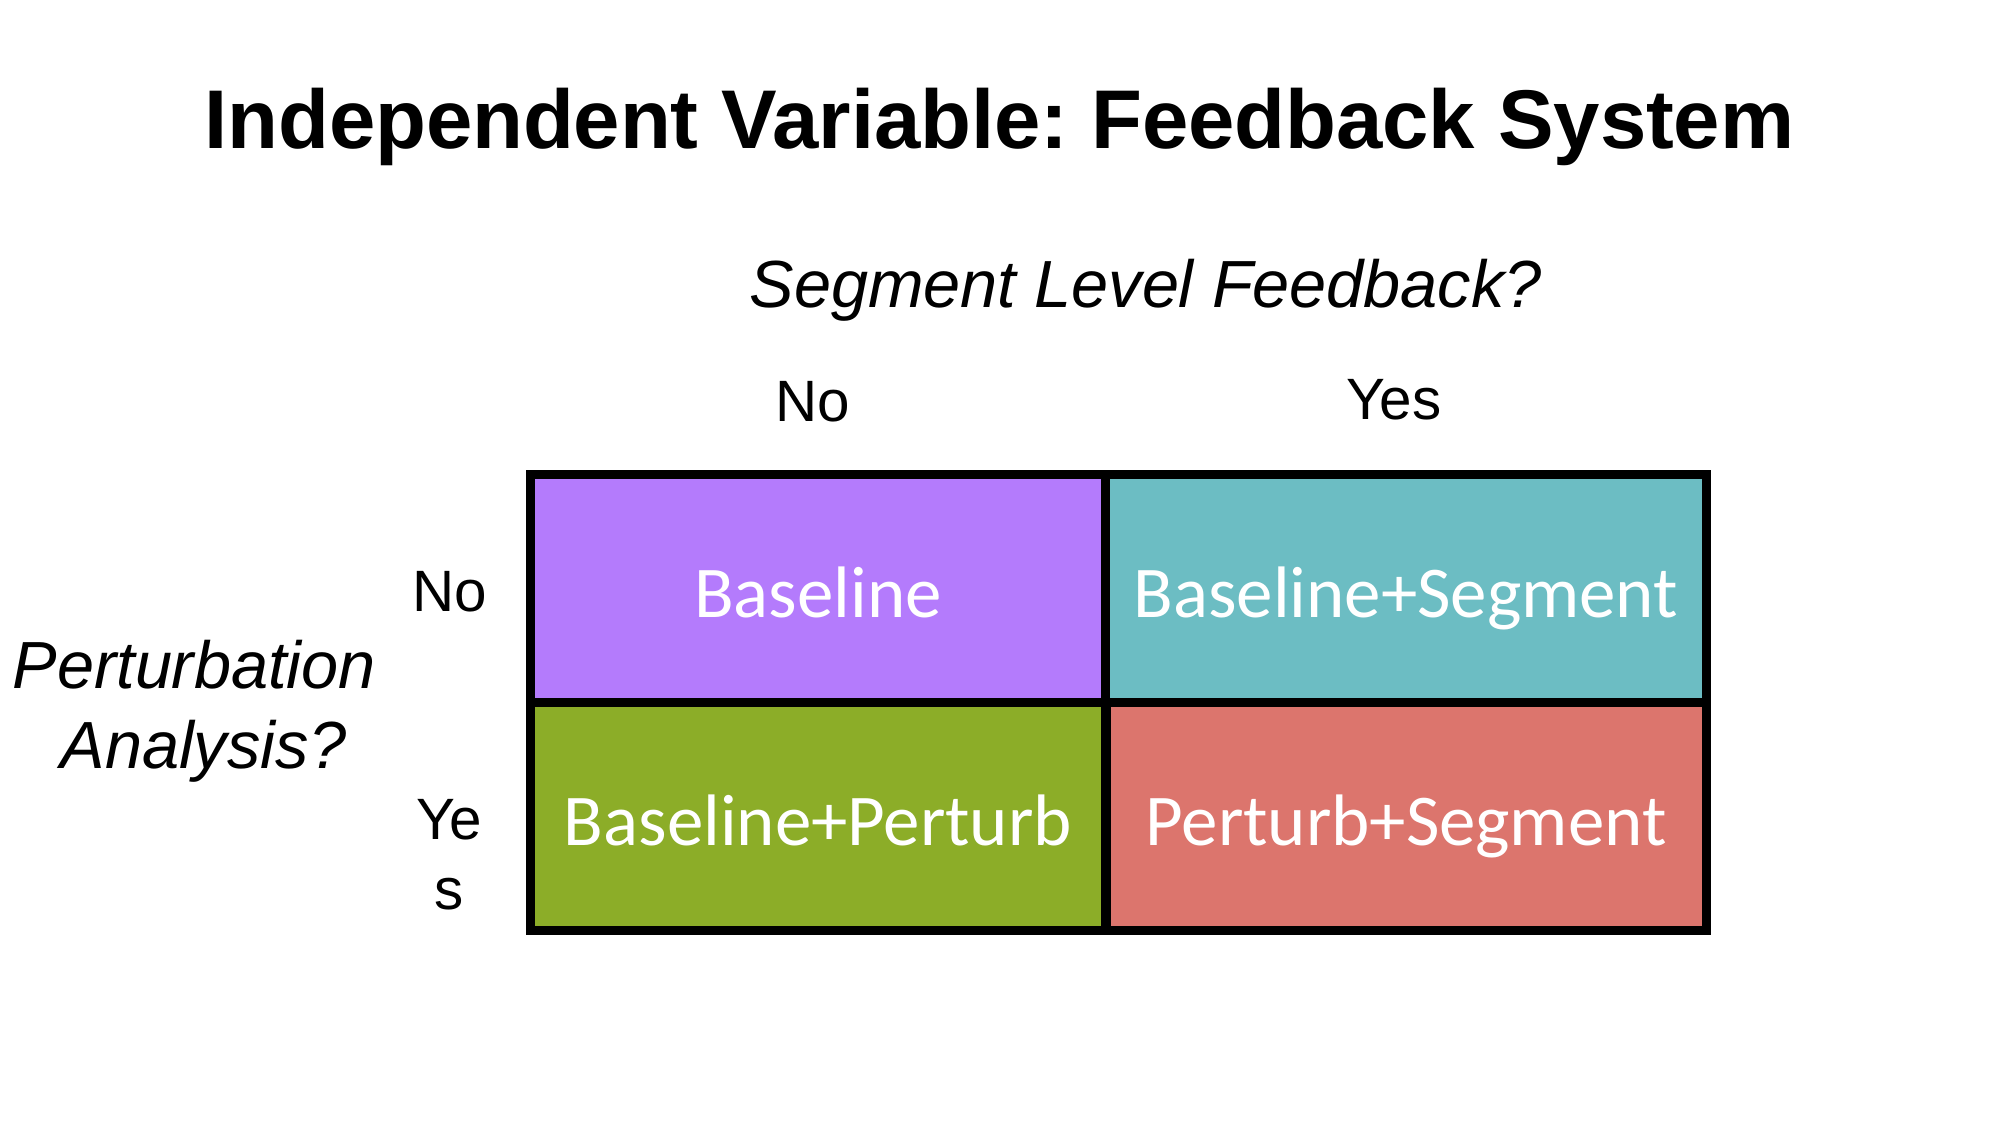

Independent Variable: Feedback System
    Segment Level Feedback?
Yes
No
Baseline+Segment
Baseline
Baseline+Perturb
Perturb+Segment
No
Perturbation
Analysis?
Yes